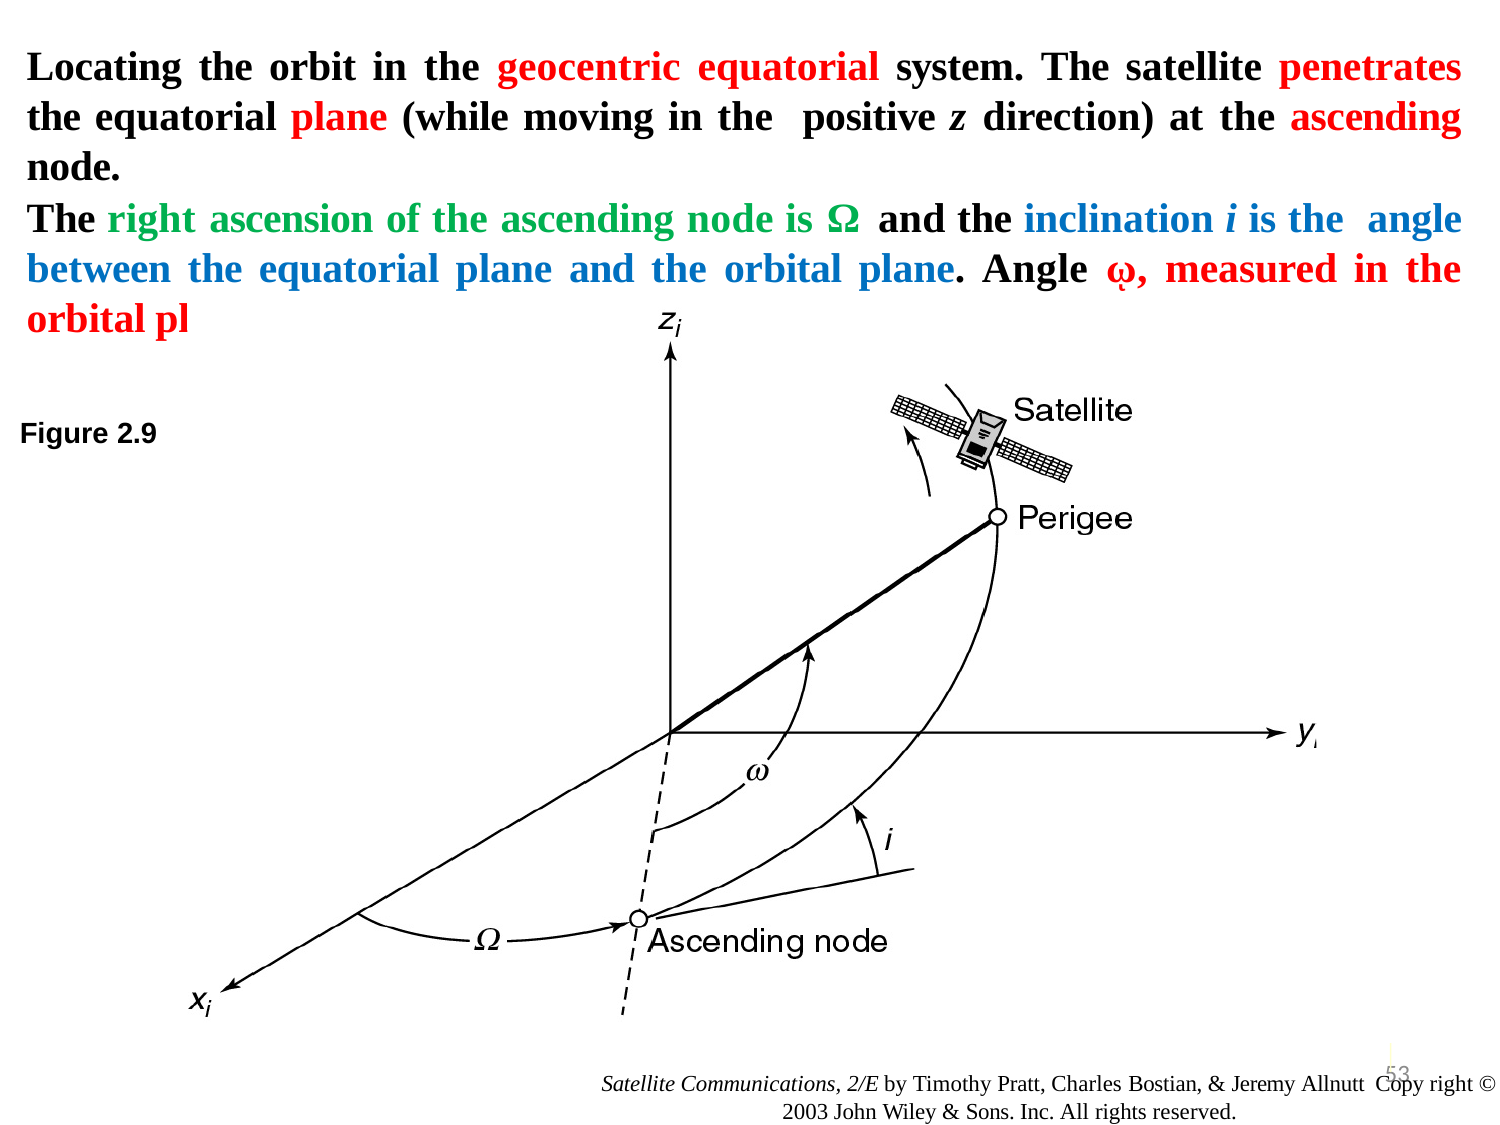

Locating the orbit in the geocentric equatorial system. The satellite penetrates the equatorial plane (while moving in the  positive z direction) at the ascending node.
The right ascension of the ascending node is Ω and the inclination i is the  angle between the equatorial plane and the orbital plane. Angle ῳ, measured in the orbital plane, locates the perigee  with  respect to the equatorial plane.

# Figure 2.9
82
53
Satellite Communications, 2/E by Timothy Pratt, Charles Bostian, & Jeremy Allnutt  Copy right © 2003 John Wiley & Sons. Inc. All rights reserved.